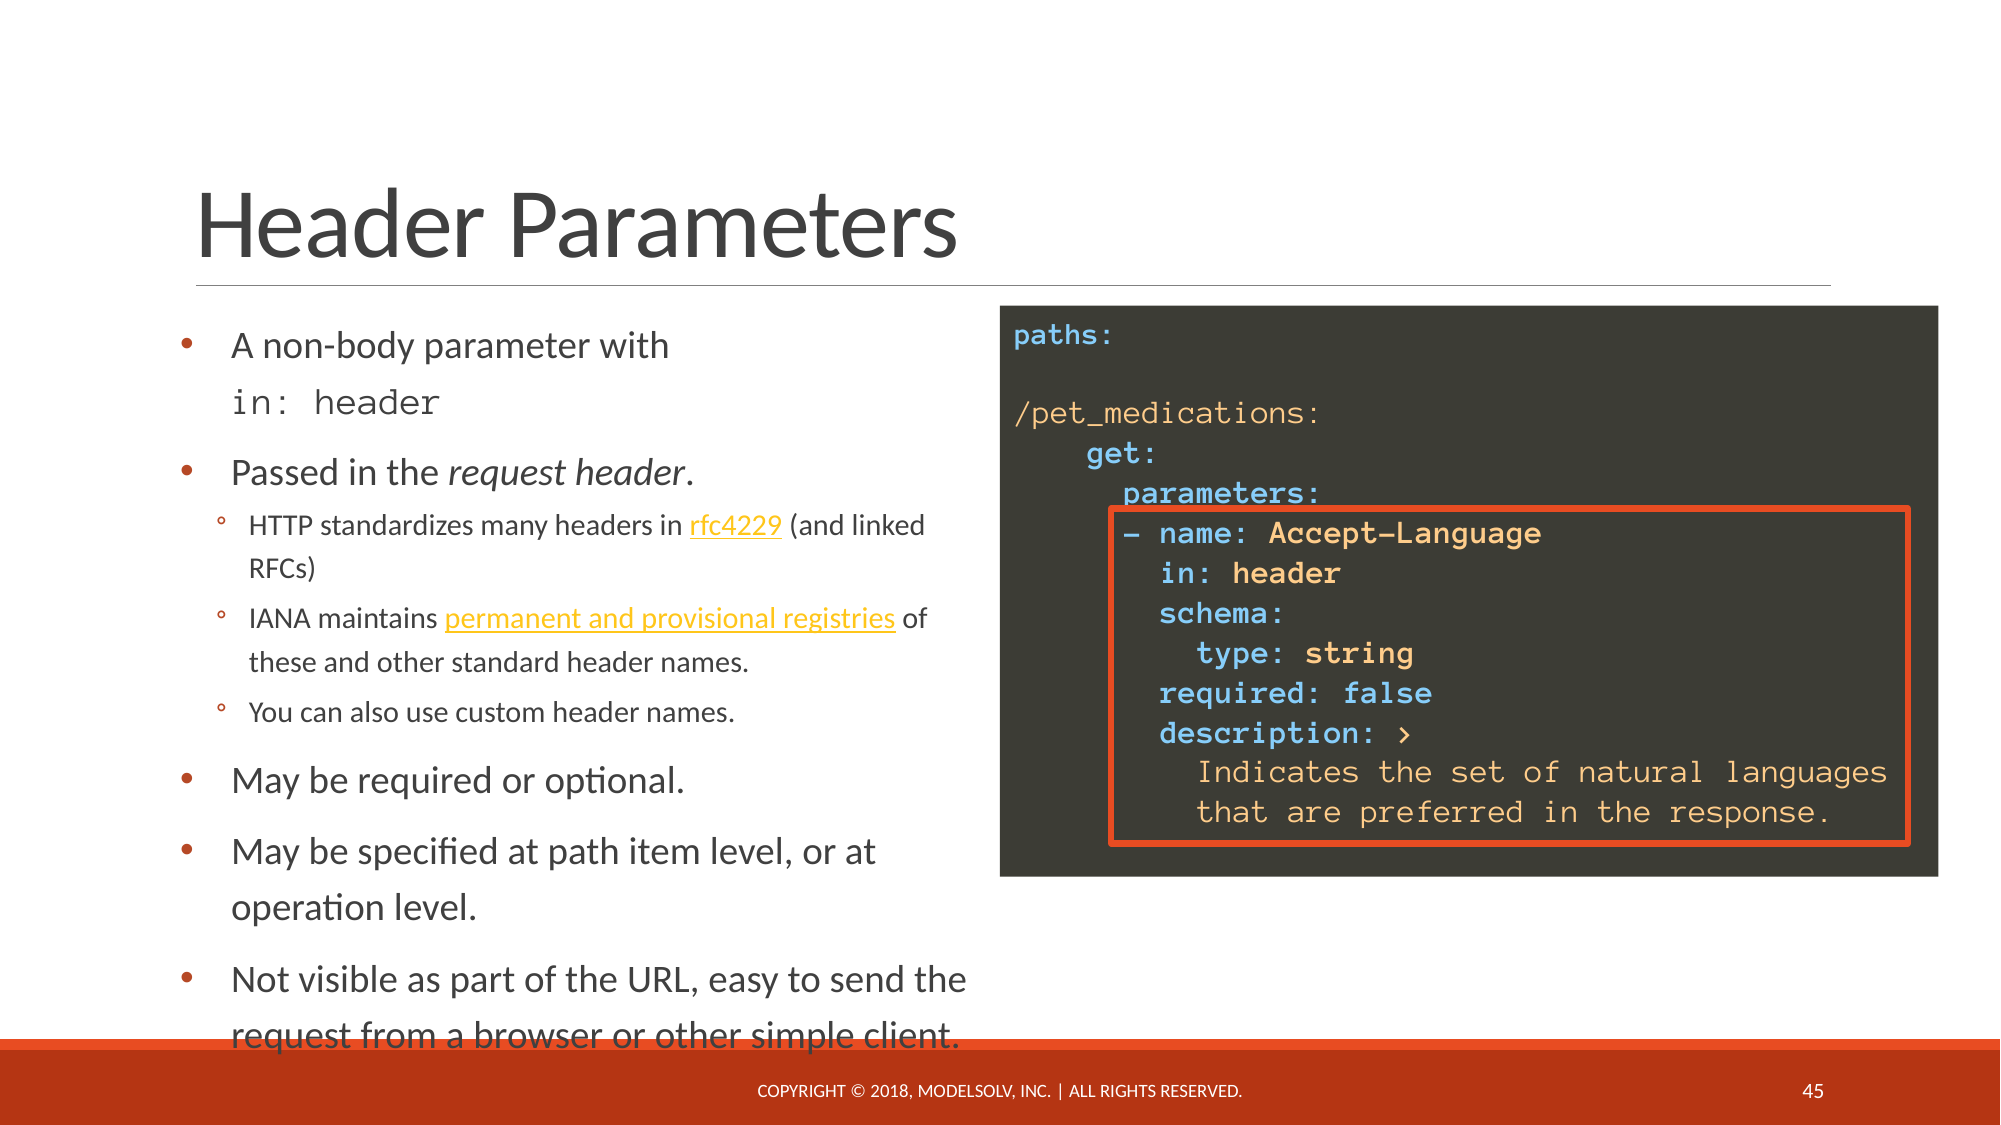

# Header Parameters
A non-body parameter with
in: header
Passed in the request header.
HTTP standardizes many headers in rfc4229 (and linked RFCs)
IANA maintains permanent and provisional registries of these and other standard header names.
You can also use custom header names.
May be required or optional.
May be specified at path item level, or at operation level.
Not visible as part of the URL, easy to send the request from a browser or other simple client.
paths:

/pet_medications:
    get:
      parameters:
      - name: Accept-Language
        in: header
        schema:
          type: string
        required: false
        description: >
          Indicates the set of natural languages
          that are preferred in the response.

Copyright © 2018, ModelSolv, Inc. | All rights reserved.
45